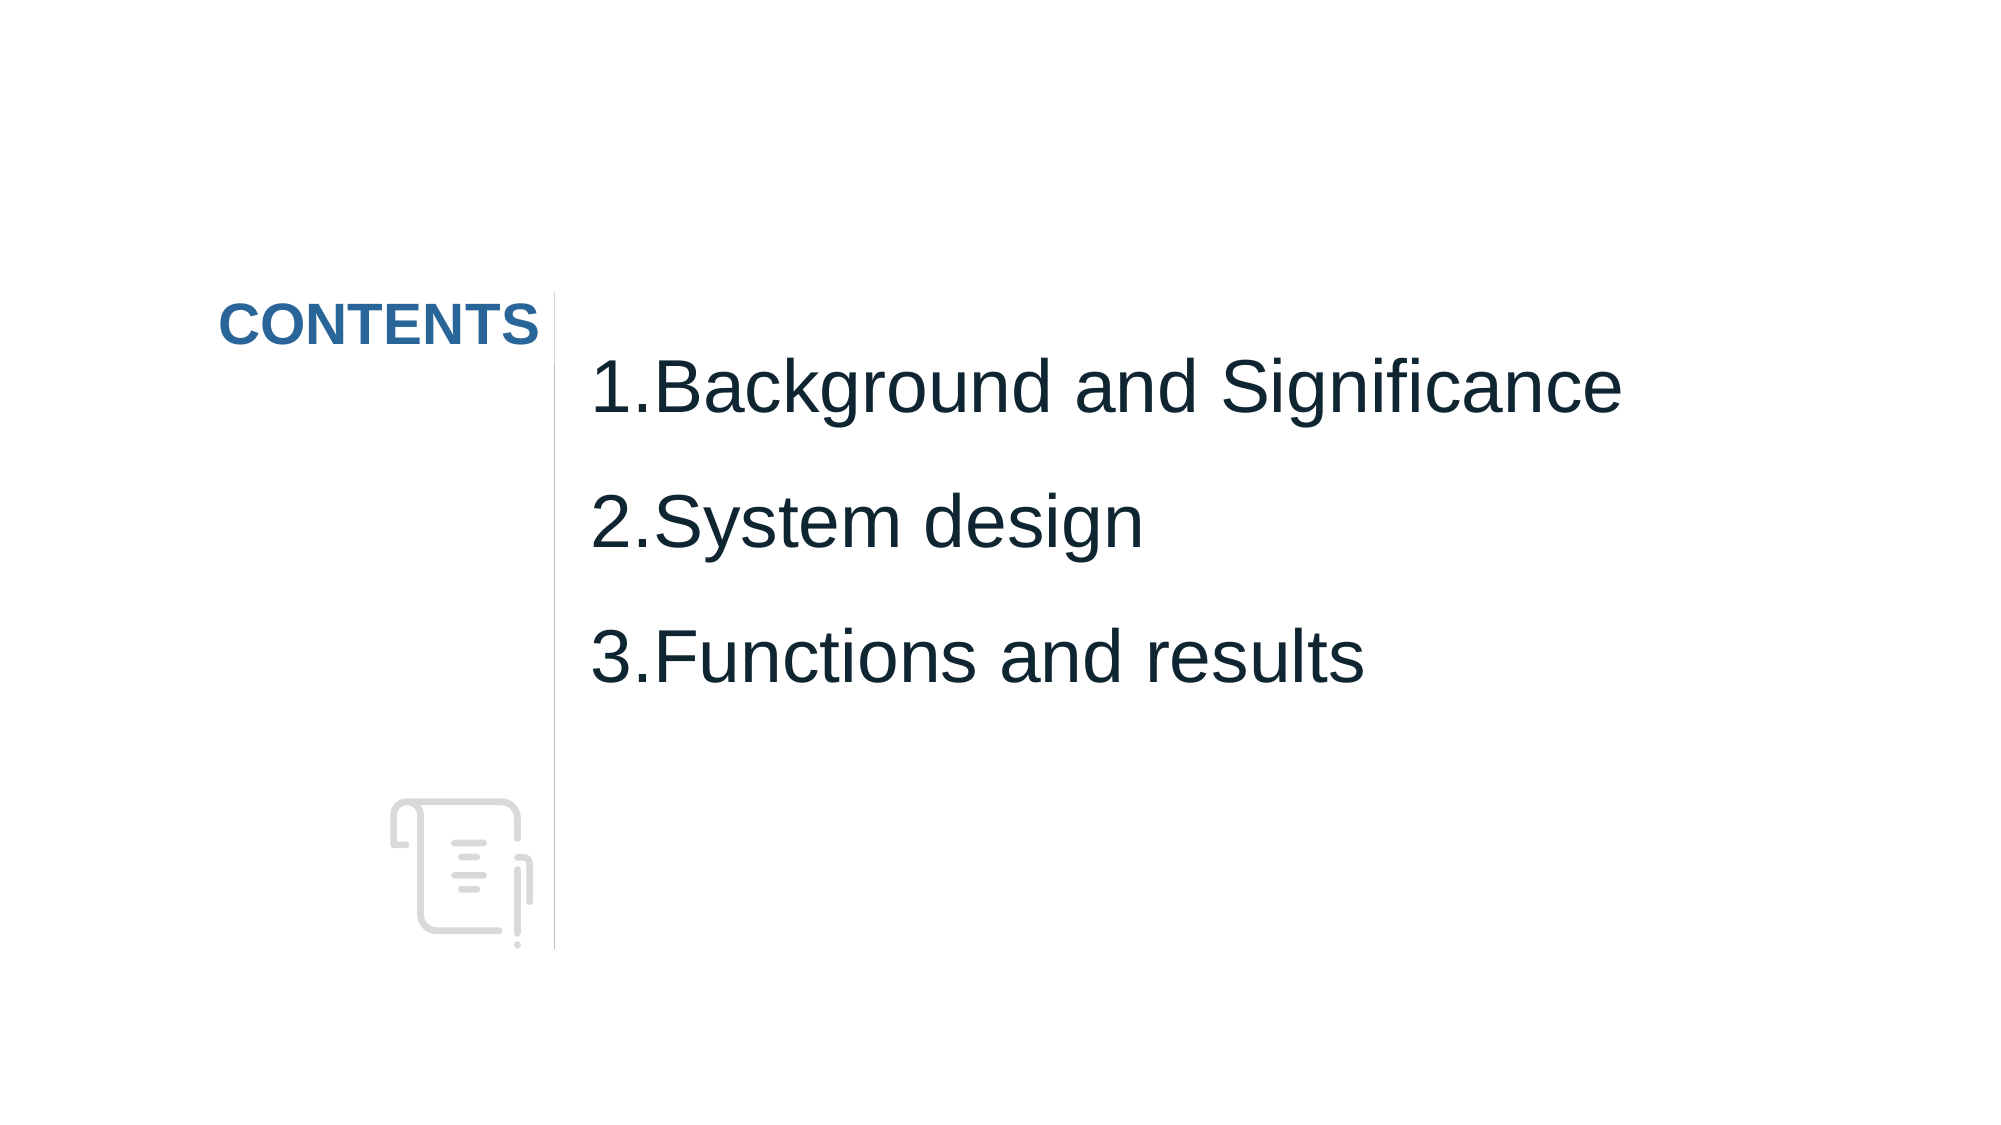

CONTEN  TS
Background and Significance
System design
Functions and results